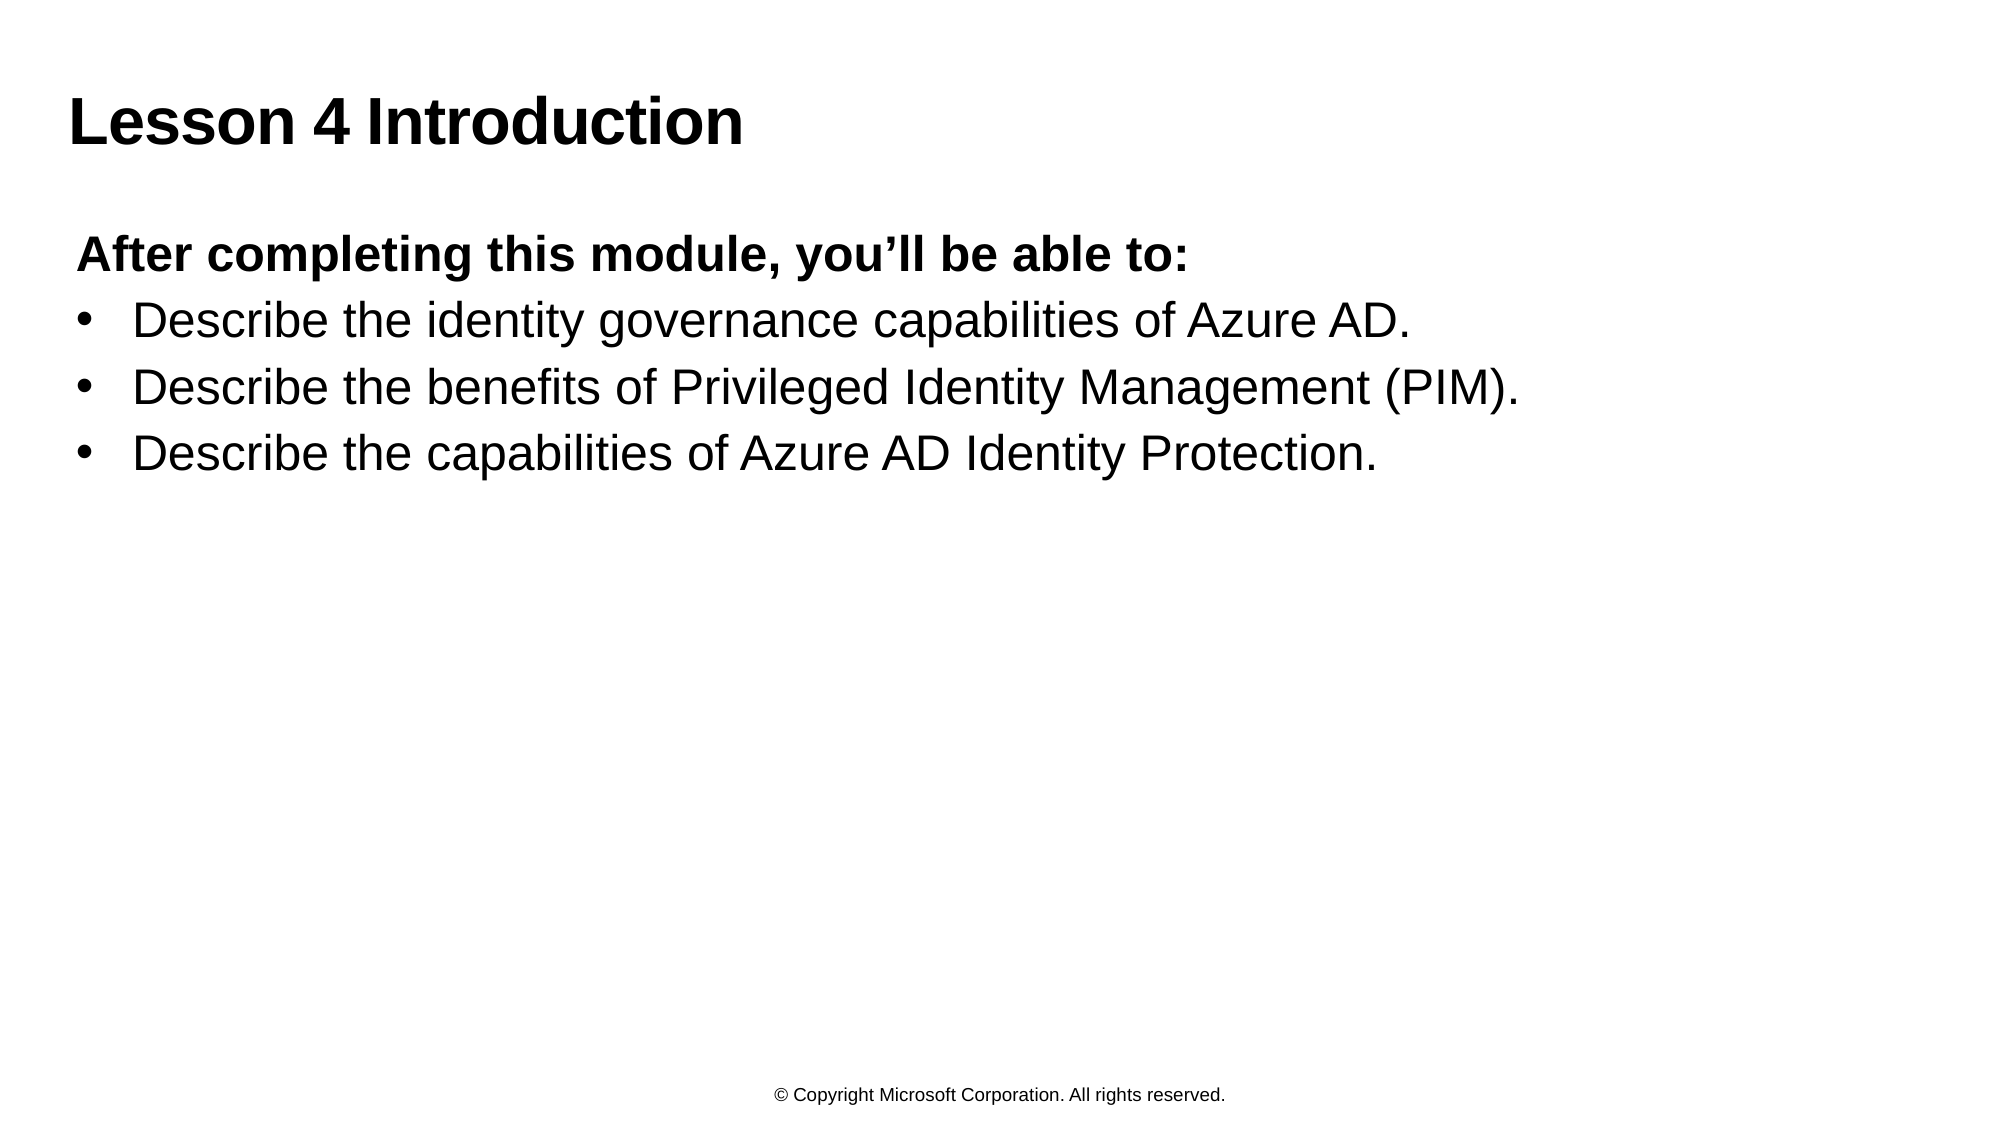

# Lesson 4 Introduction
After completing this module, you’ll be able to:
Describe the identity governance capabilities of Azure AD.
Describe the benefits of Privileged Identity Management (PIM).
Describe the capabilities of Azure AD Identity Protection.